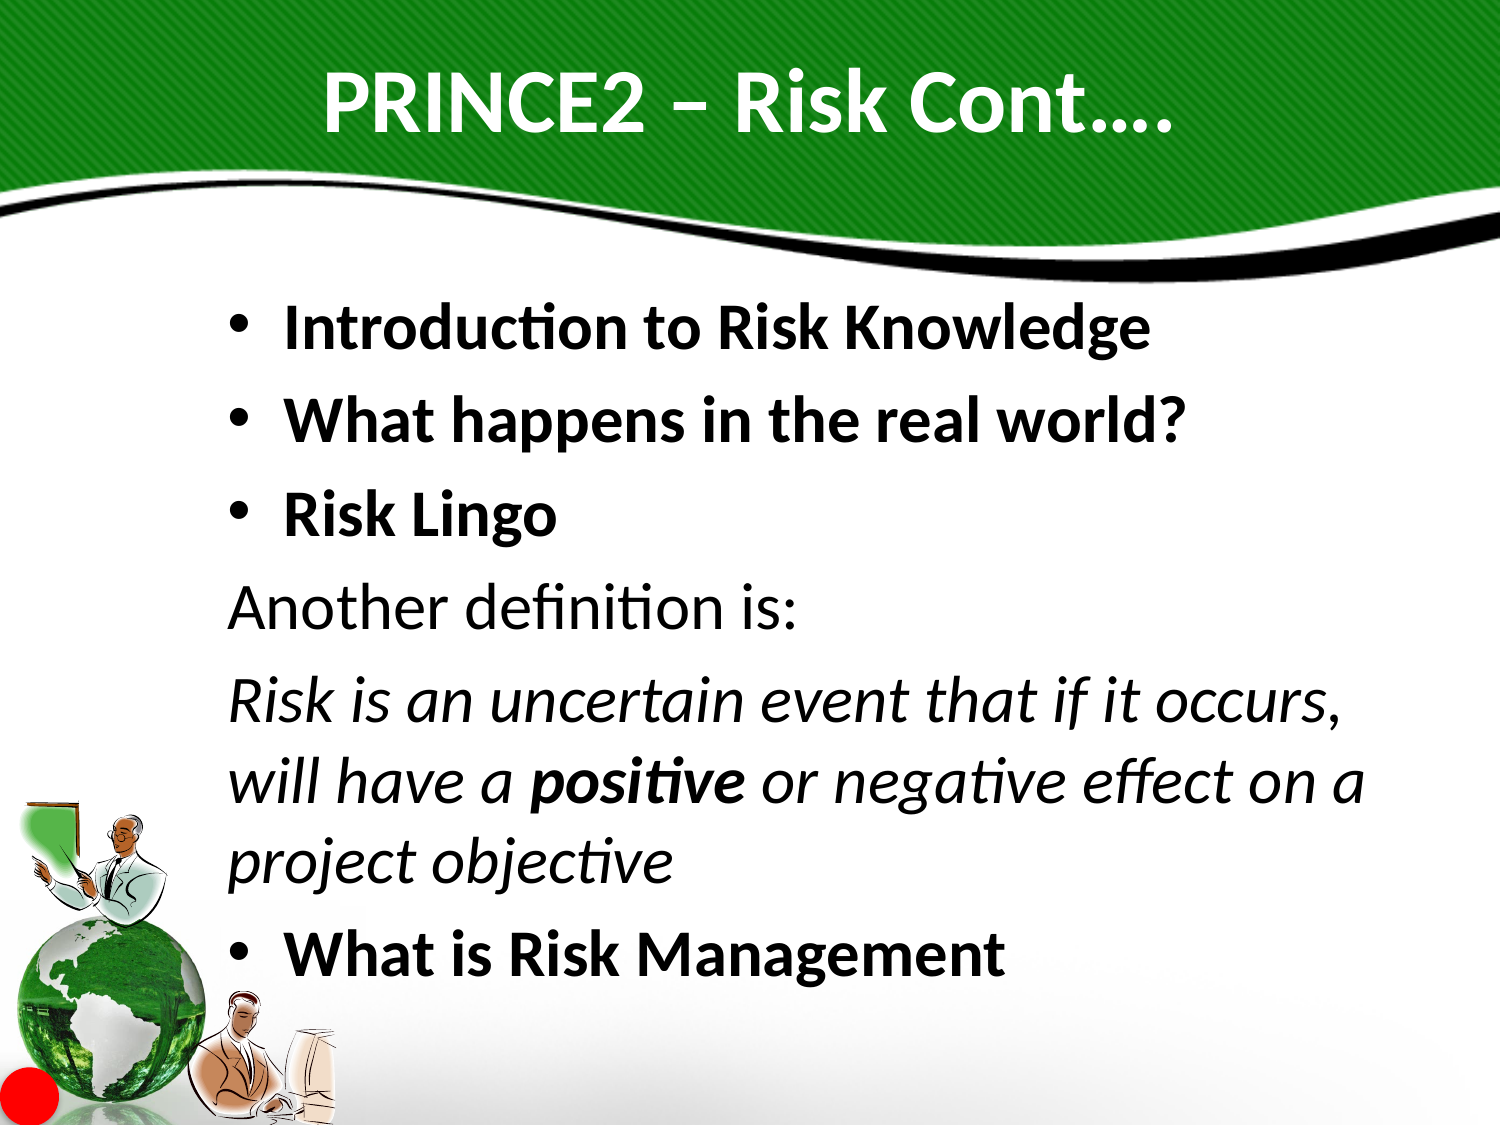

# PRINCE2 – Risk Cont….
Introduction to Risk Knowledge
What happens in the real world?
Risk Lingo
Another definition is:
Risk is an uncertain event that if it occurs, will have a positive or negative effect on a project objective
What is Risk Management